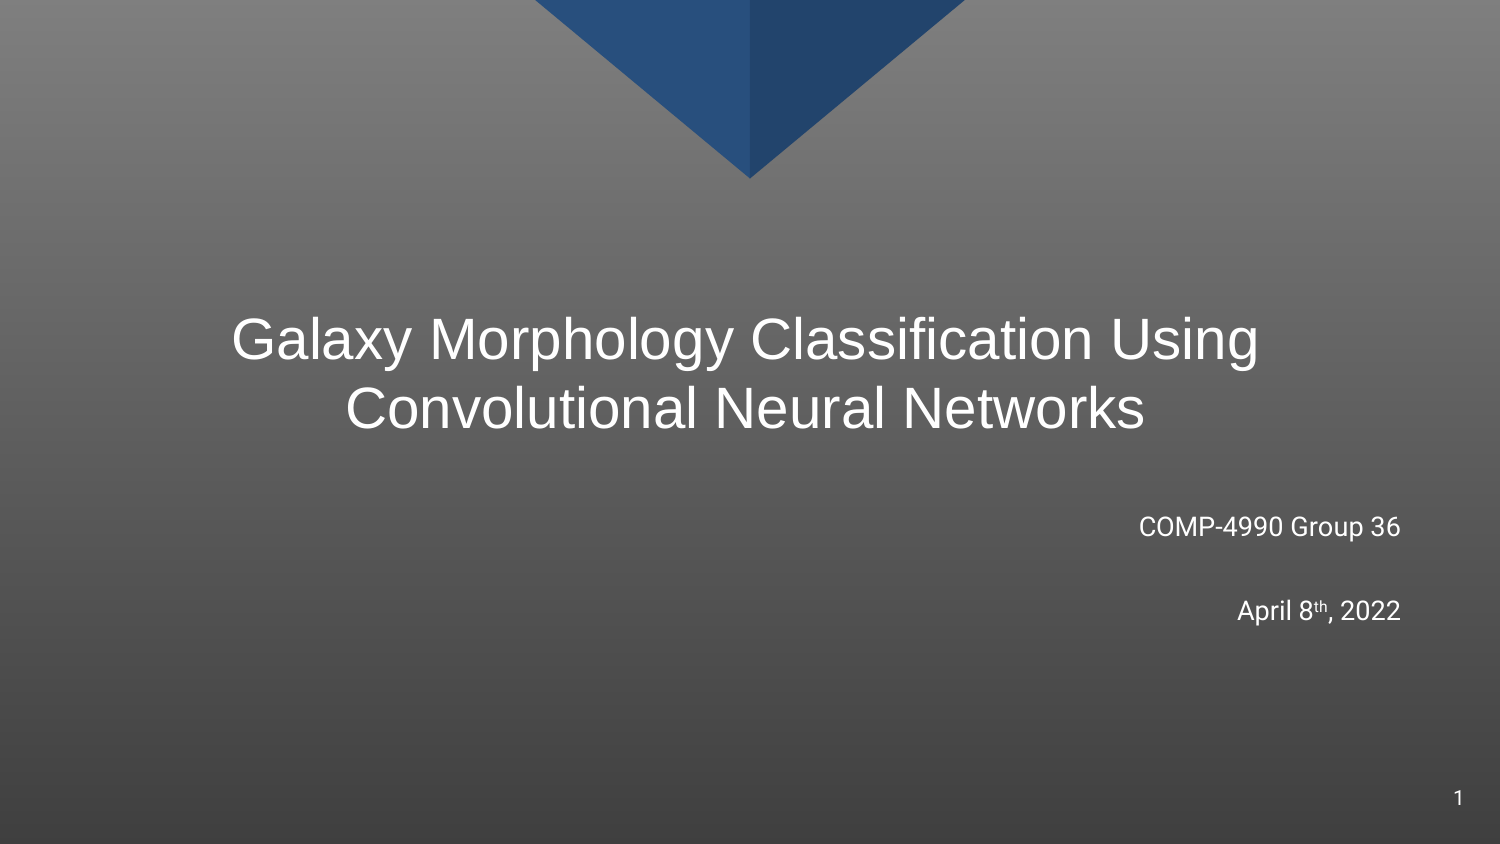

# Galaxy Morphology Classification Using Convolutional Neural Networks
COMP-4990 Group 36
April 8th, 2022
1